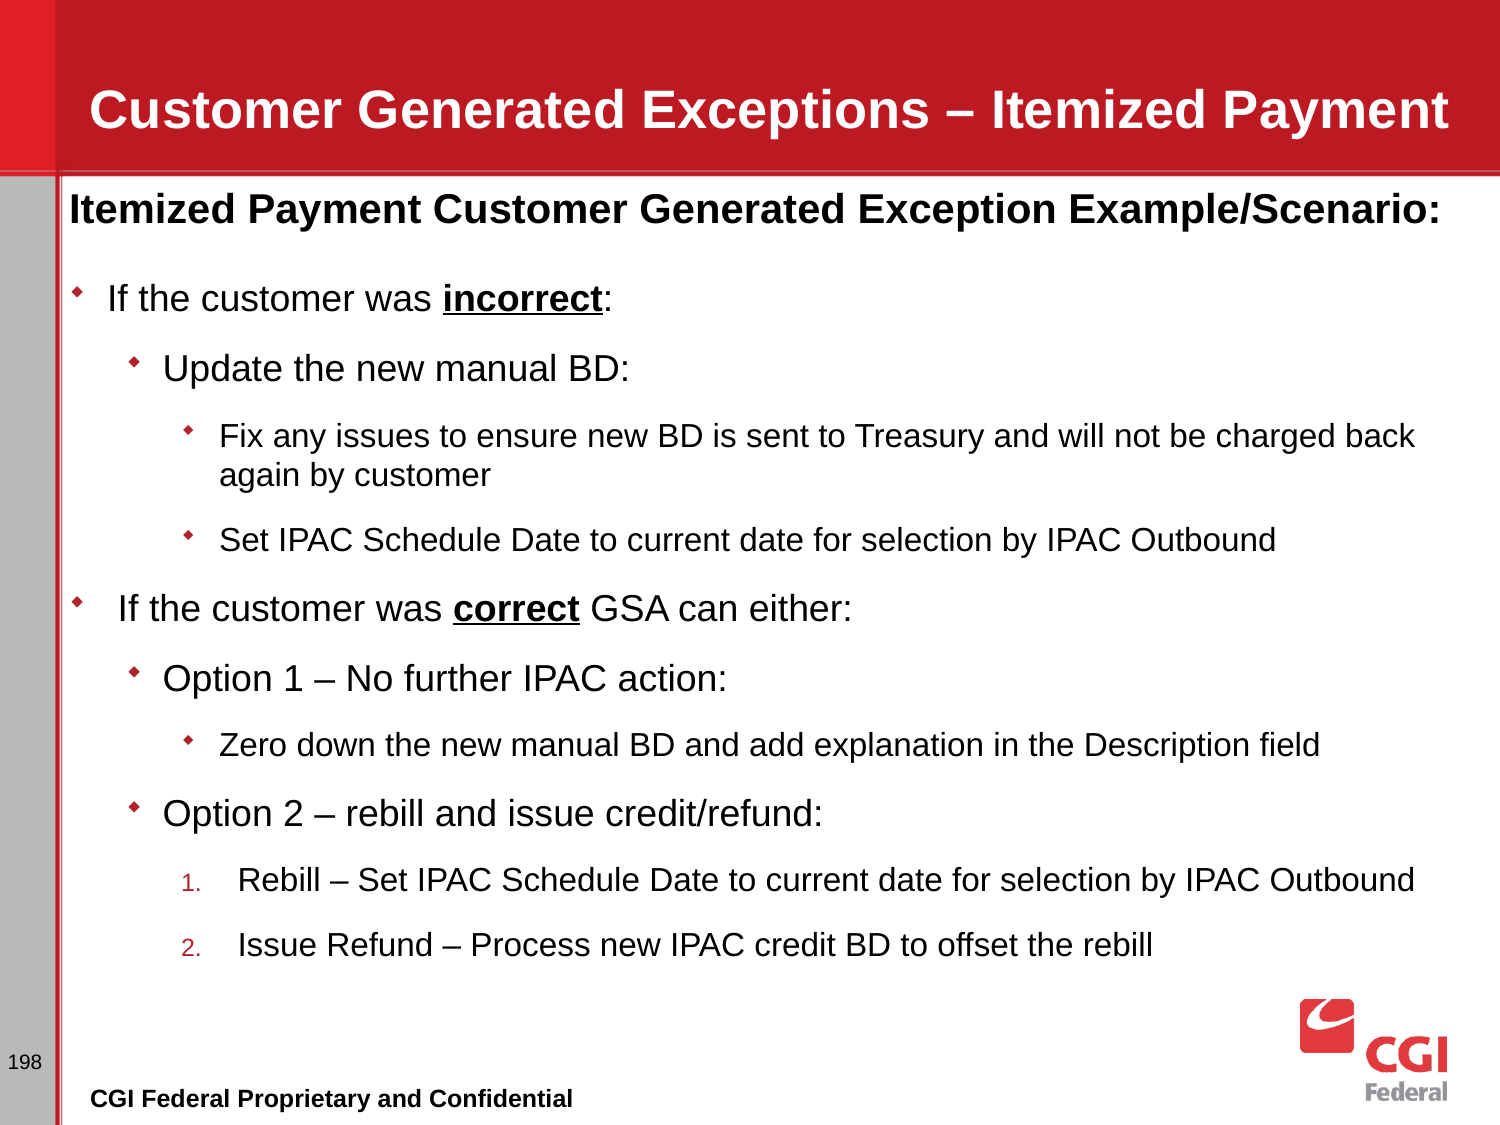

# Customer Generated Exceptions – Itemized Payment
Itemized Payment Customer Generated Exception Example/Scenario:

If the customer was incorrect:
Update the new manual BD:
Fix any issues to ensure new BD is sent to Treasury and will not be charged back again by customer
Set IPAC Schedule Date to current date for selection by IPAC Outbound
 If the customer was correct GSA can either:
Option 1 – No further IPAC action:
Zero down the new manual BD and add explanation in the Description field
Option 2 – rebill and issue credit/refund:
Rebill – Set IPAC Schedule Date to current date for selection by IPAC Outbound
Issue Refund – Process new IPAC credit BD to offset the rebill

198
CGI Federal Proprietary and Confidential